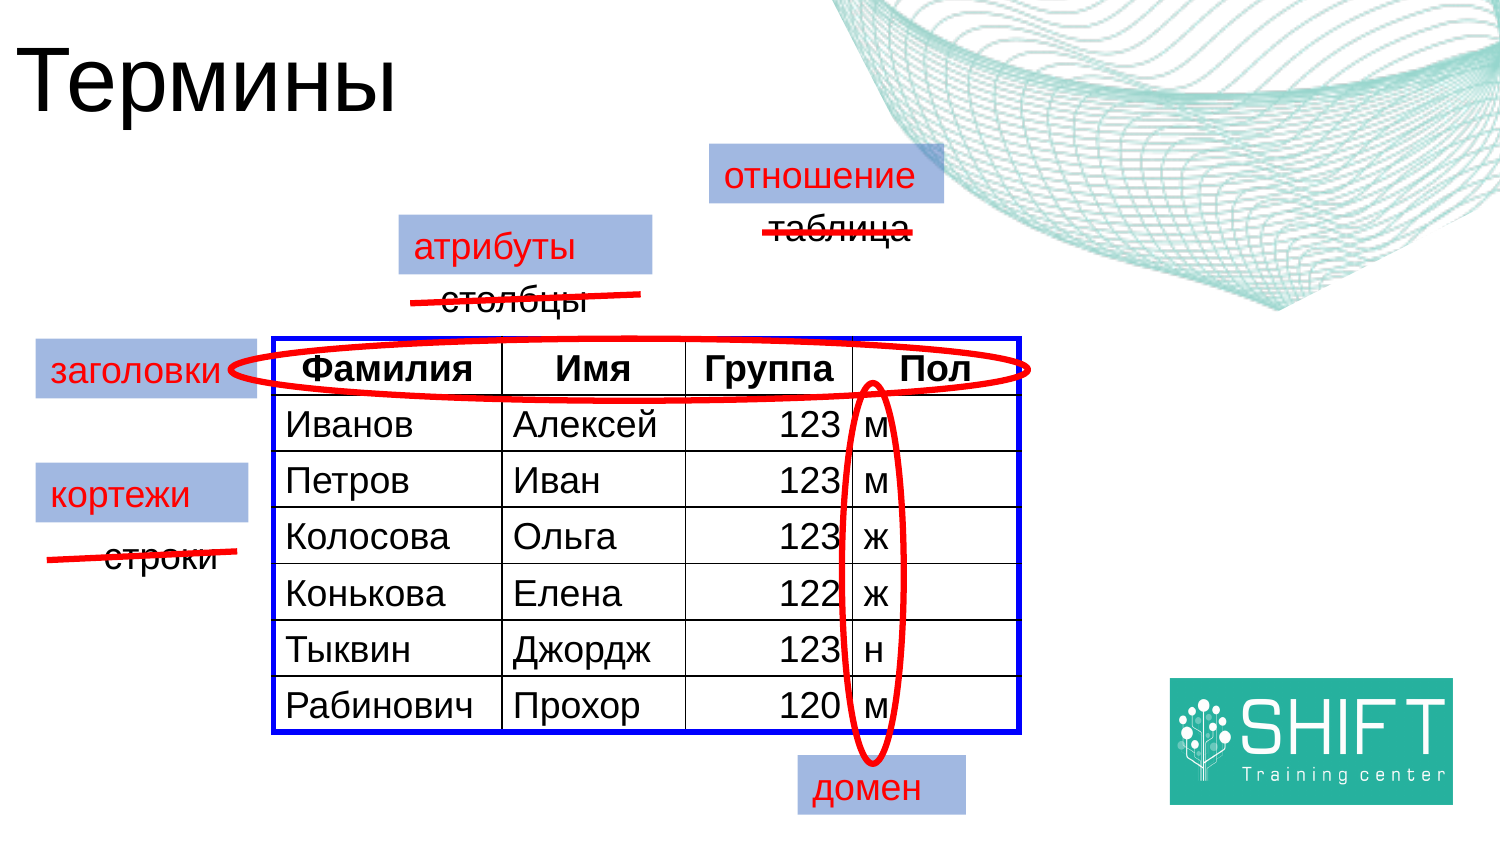

# Термины
отношение

таблица
атрибуты

столбцы
заголовки

| Фамилия | Имя | Группа | Пол |
| --- | --- | --- | --- |
| Иванов | Алексей | 123 | м |
| Петров | Иван | 123 | м |
| Колосова | Ольга | 123 | ж |
| Конькова | Елена | 122 | ж |
| Тыквин | Джордж | 123 | н |
| Рабинович | Прохор | 120 | м |

домен
кортежи

строки